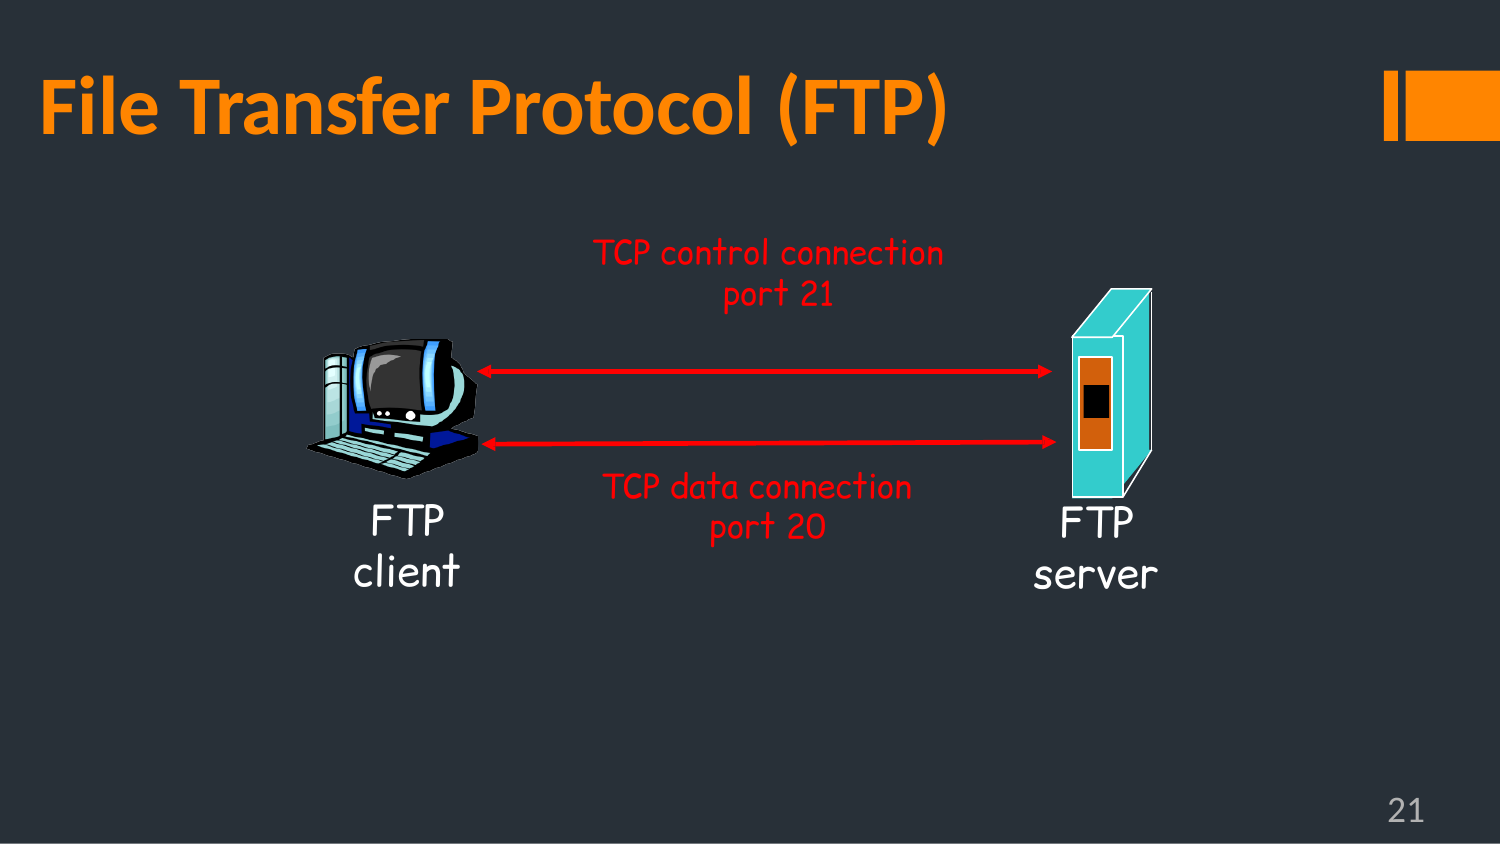

# File Transfer Protocol (FTP)
TCP control connection  port 21

TCP data connection  port 20
FTP
client
FTP
server
21